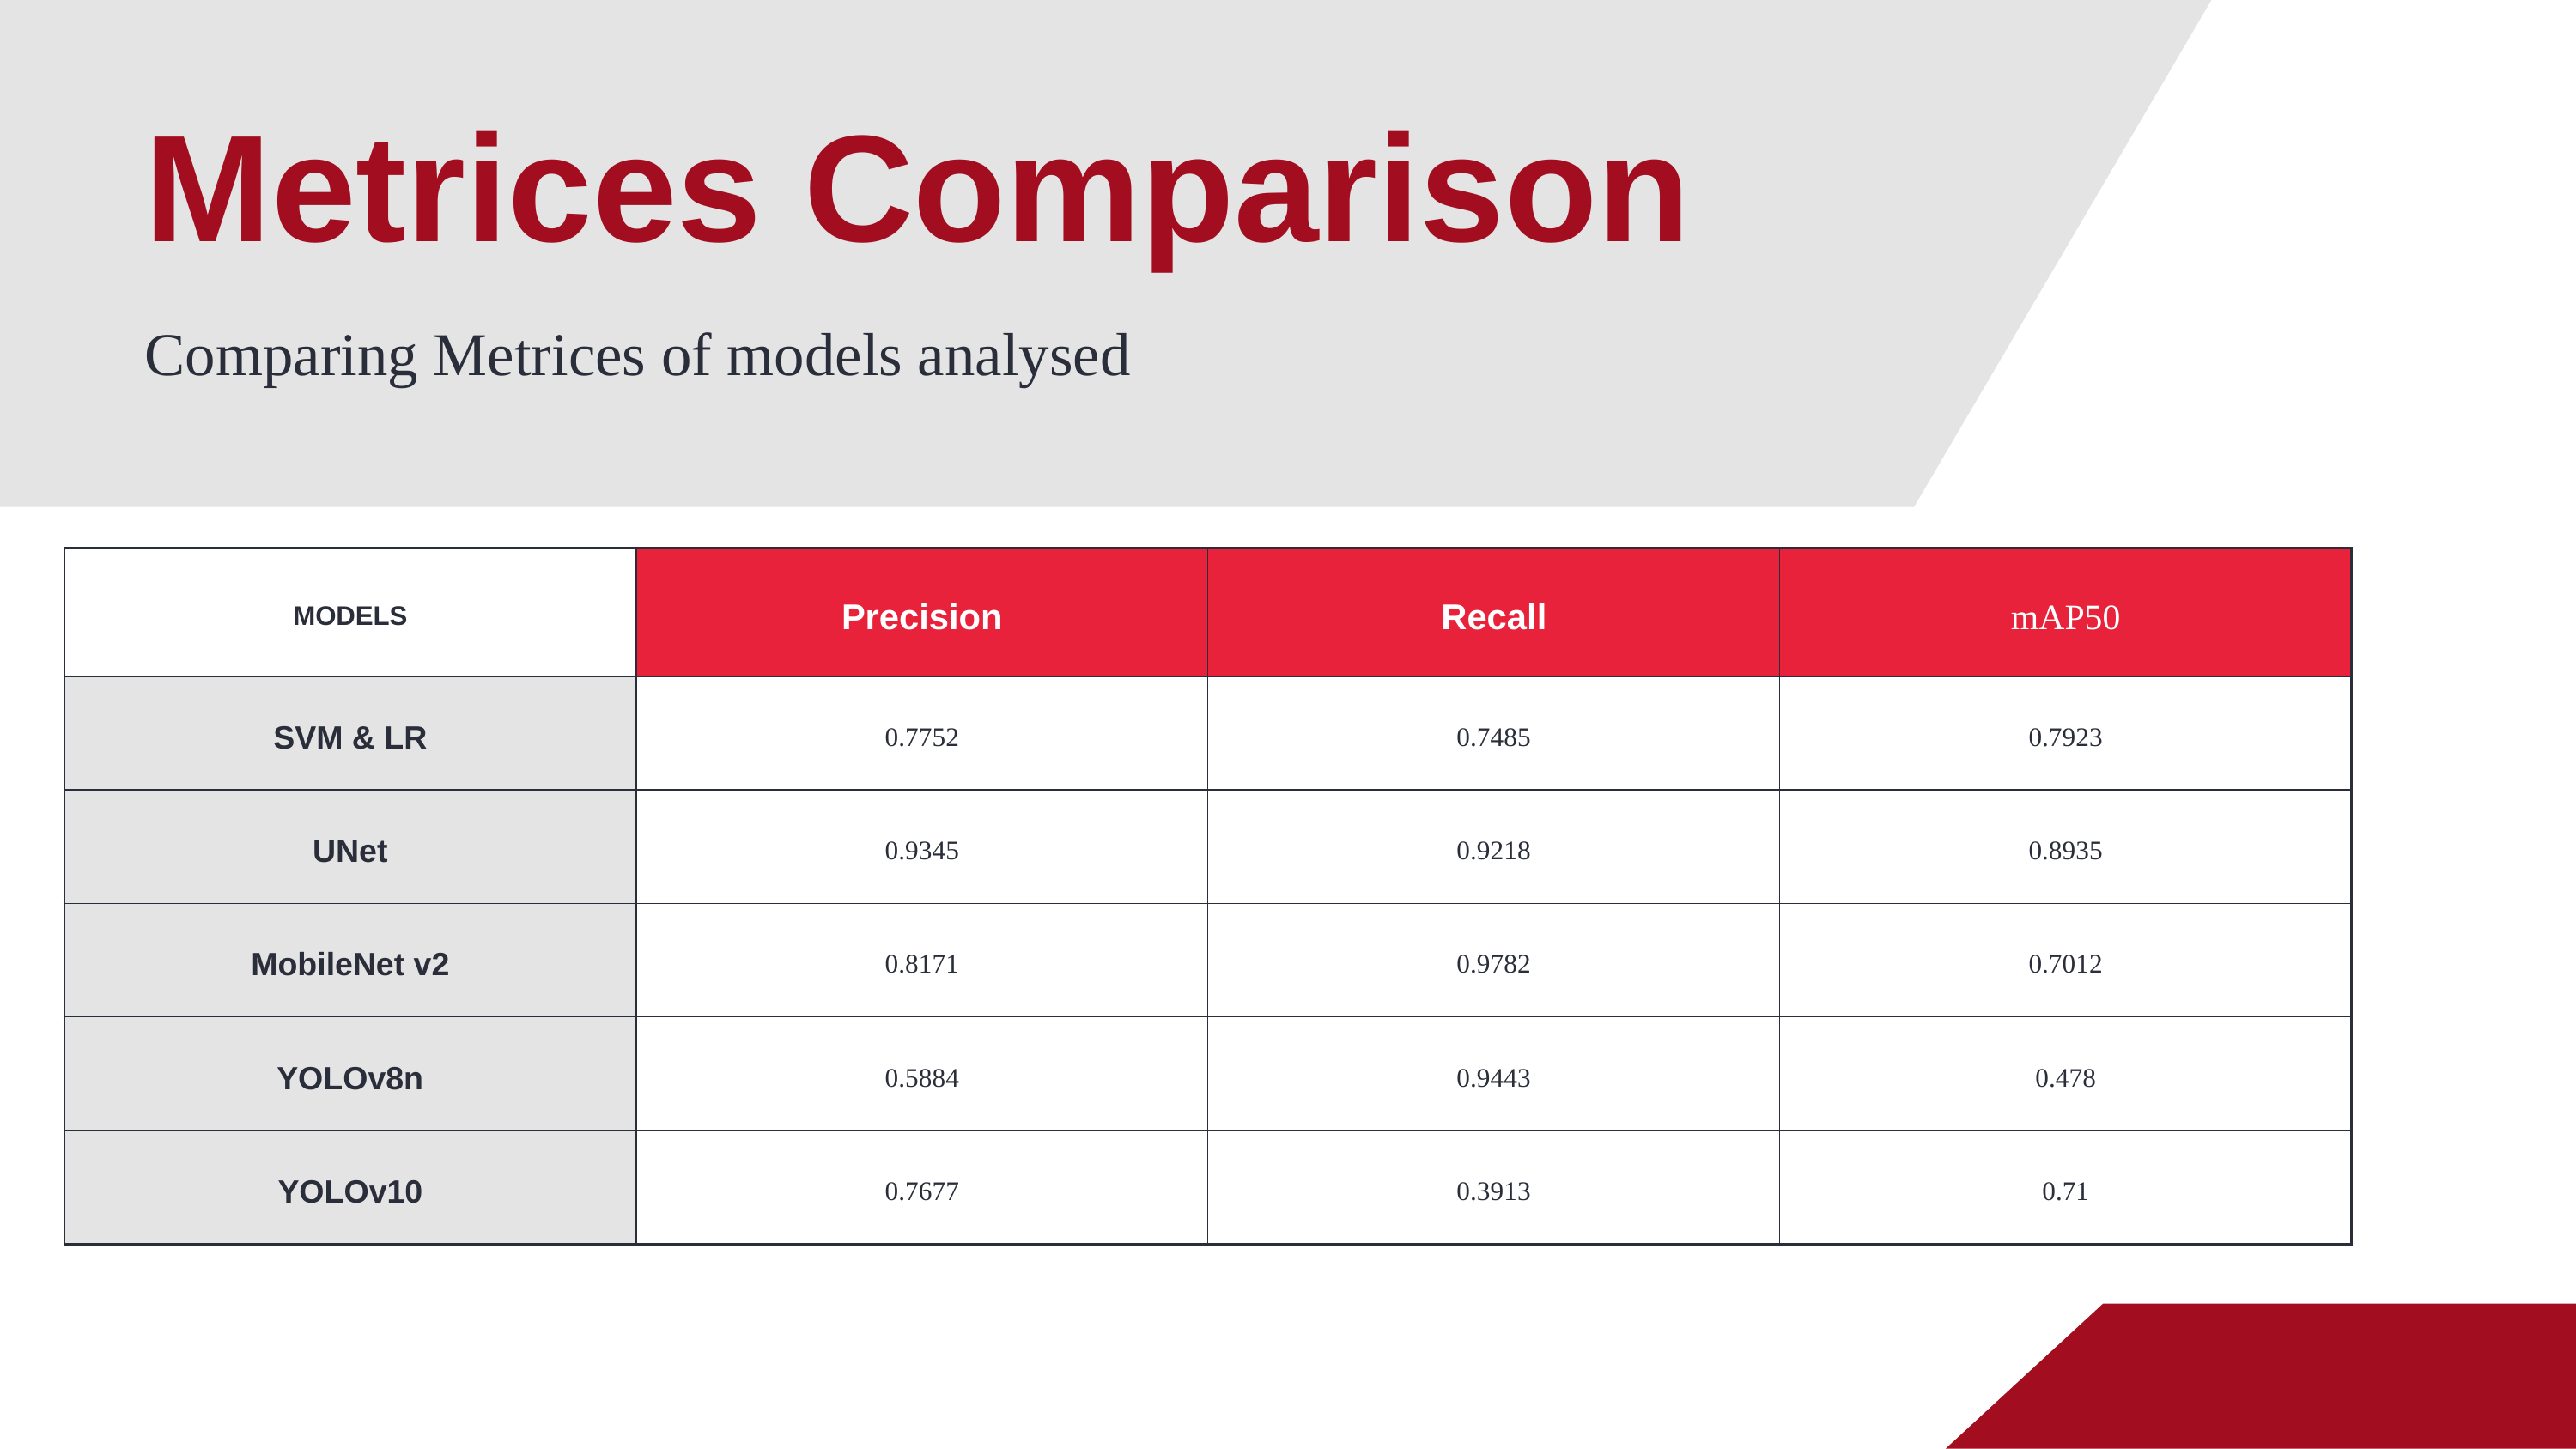

Metrices Comparison
Comparing Metrices of models analysed
| MODELS | Precision | Recall | mAP50 |
| --- | --- | --- | --- |
| SVM & LR | 0.7752 | 0.7485 | 0.7923 |
| UNet | 0.9345 | 0.9218 | 0.8935 |
| MobileNet v2 | 0.8171 | 0.9782 | 0.7012 |
| YOLOv8n | 0.5884 | 0.9443 | 0.478 |
| YOLOv10 | 0.7677 | 0.3913 | 0.71 |